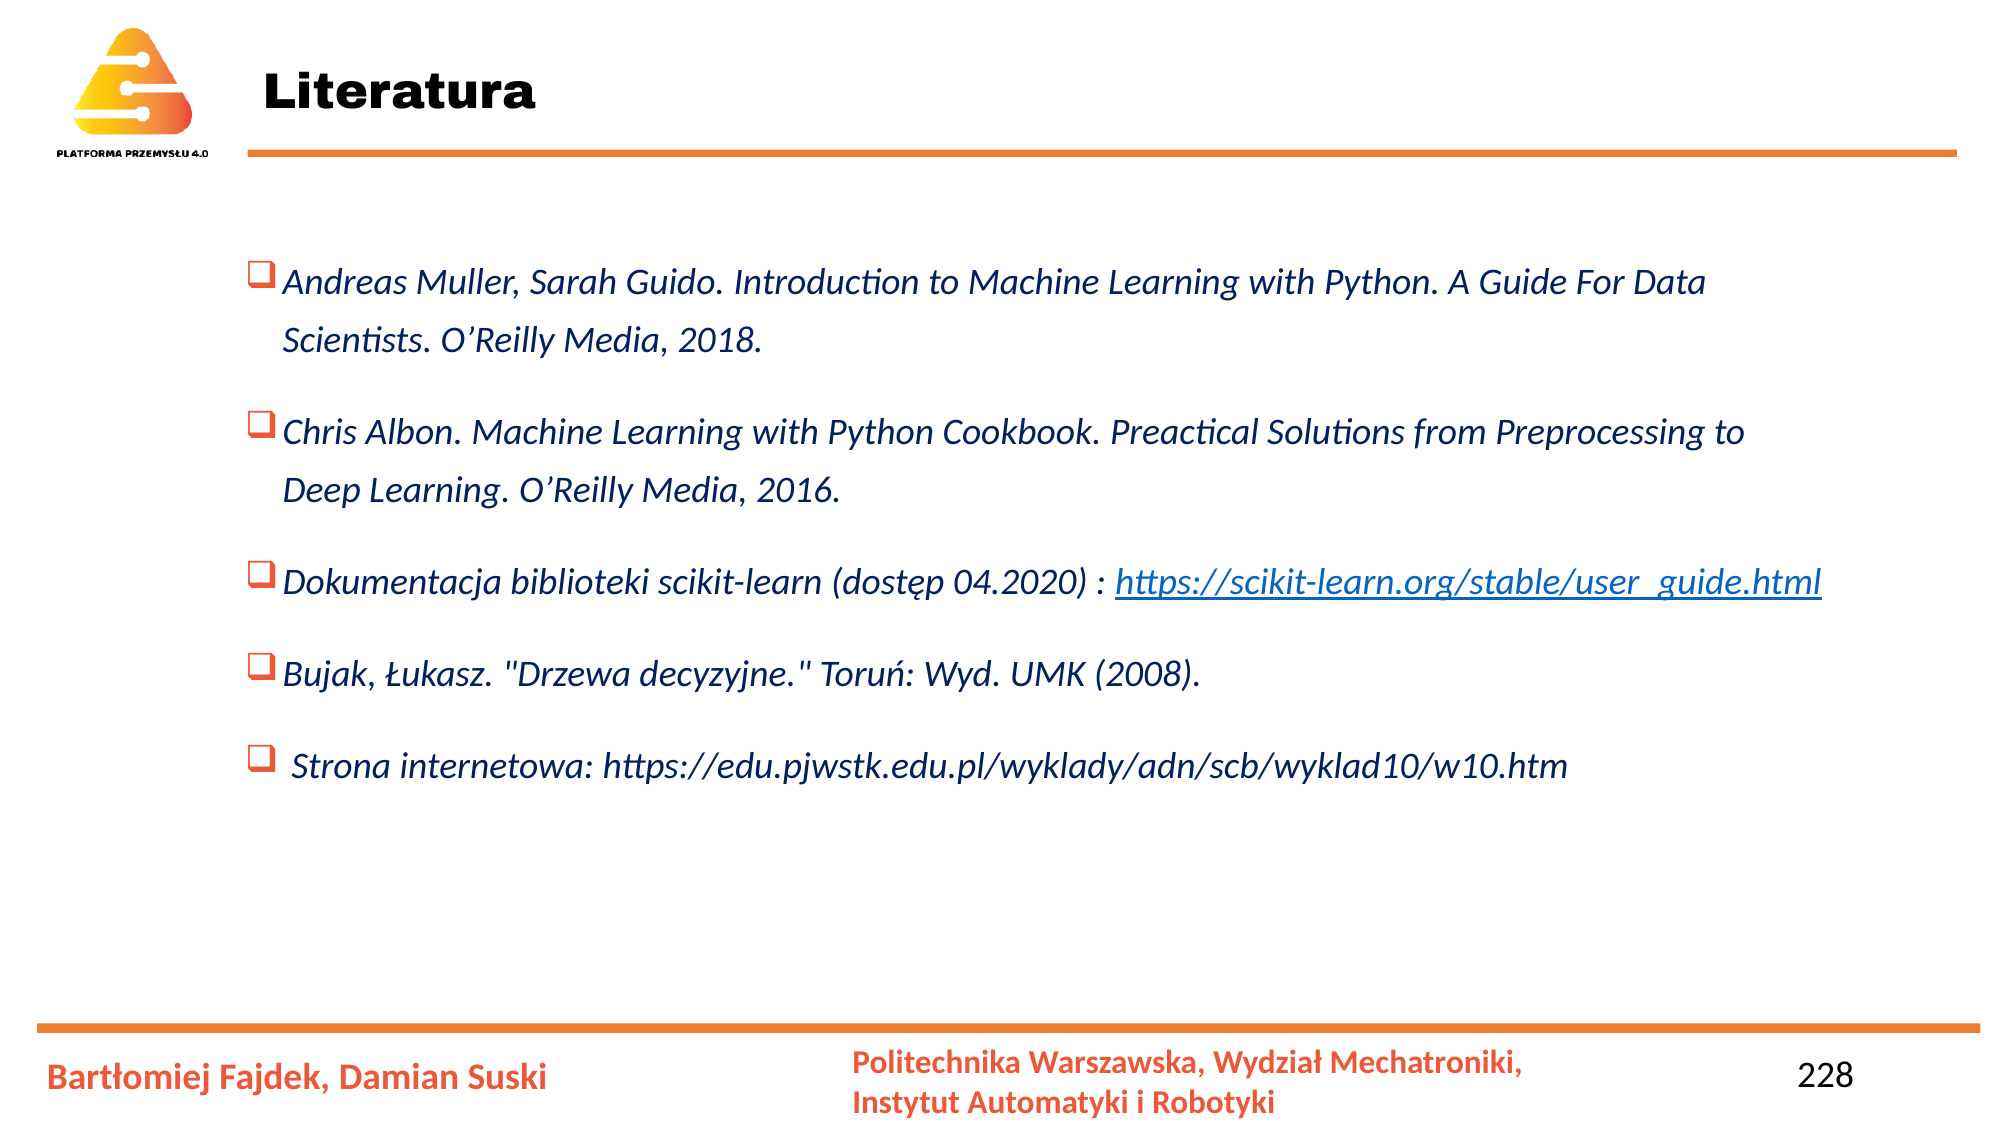

# Literatura
Andreas Muller, Sarah Guido. Introduction to Machine Learning with Python. A Guide For Data Scientists. O’Reilly Media, 2018.
Chris Albon. Machine Learning with Python Cookbook. Preactical Solutions from Preprocessing to Deep Learning. O’Reilly Media, 2016.
Dokumentacja biblioteki scikit-learn (dostęp 04.2020) : https://scikit-learn.org/stable/user_guide.html
Bujak, Łukasz. "Drzewa decyzyjne." Toruń: Wyd. UMK (2008).
 Strona internetowa: https://edu.pjwstk.edu.pl/wyklady/adn/scb/wyklad10/w10.htm

228